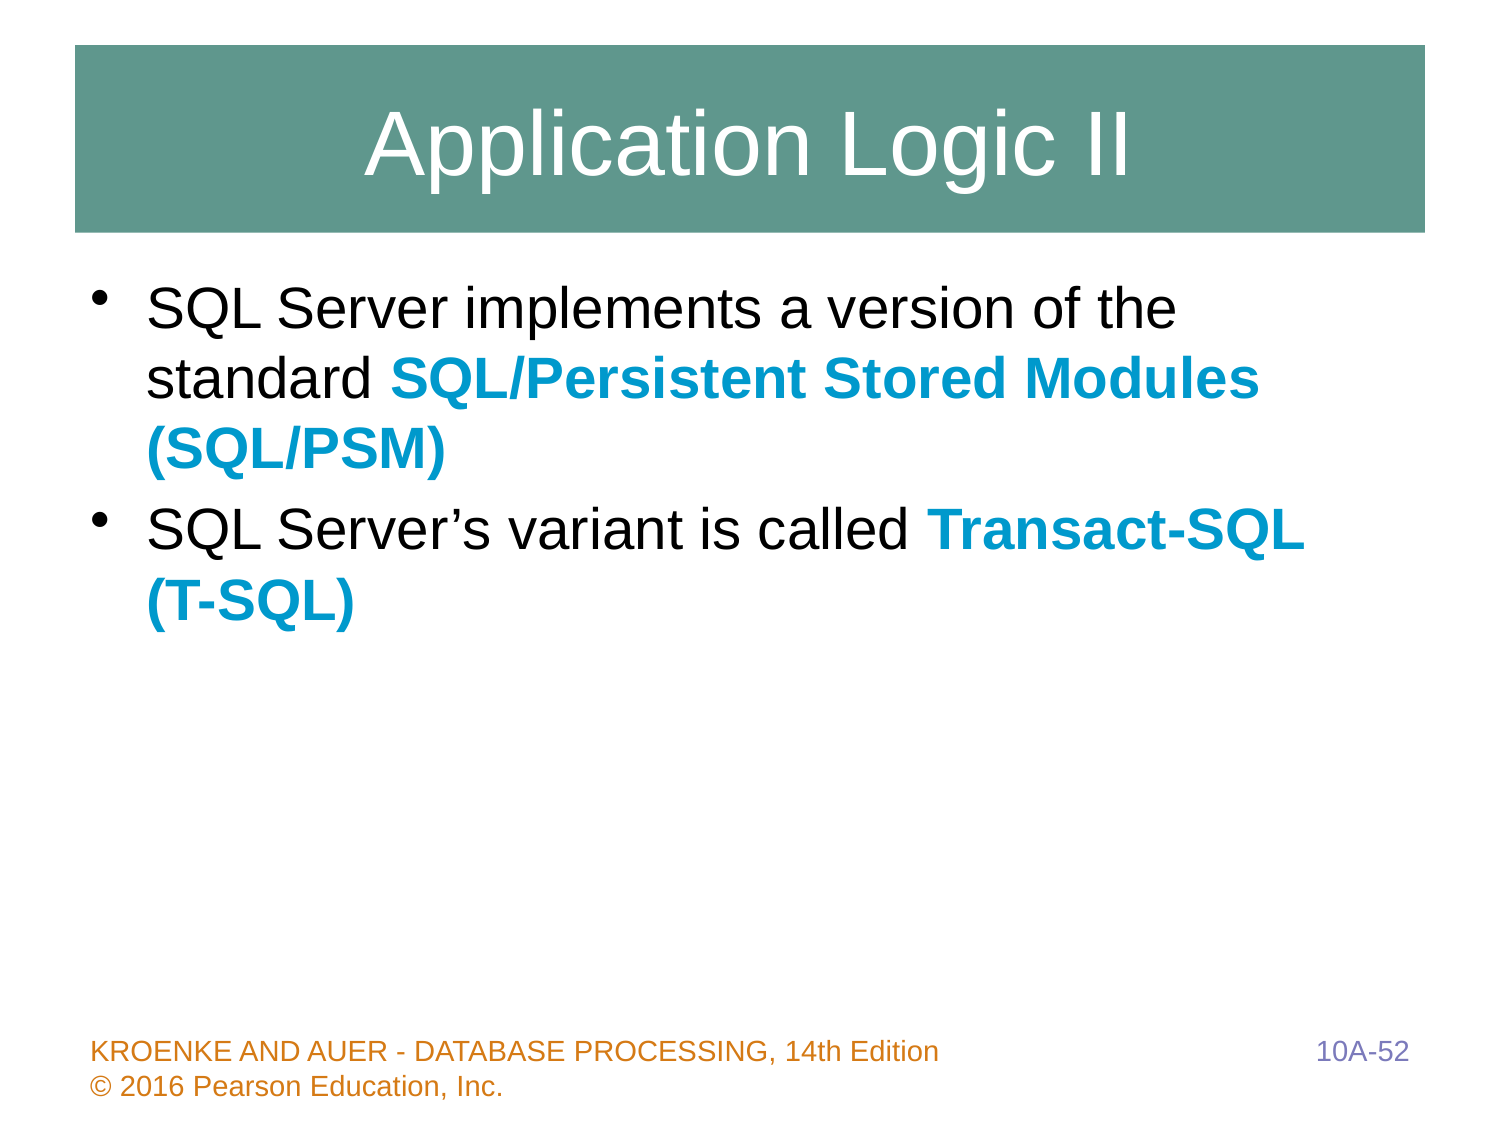

# Application Logic II
SQL Server implements a version of the standard SQL/Persistent Stored Modules (SQL/PSM)
SQL Server’s variant is called Transact-SQL
(T-SQL)
10A-52

KROENKE AND AUER - DATABASE PROCESSING, 14th Edition © 2016 Pearson Education, Inc.